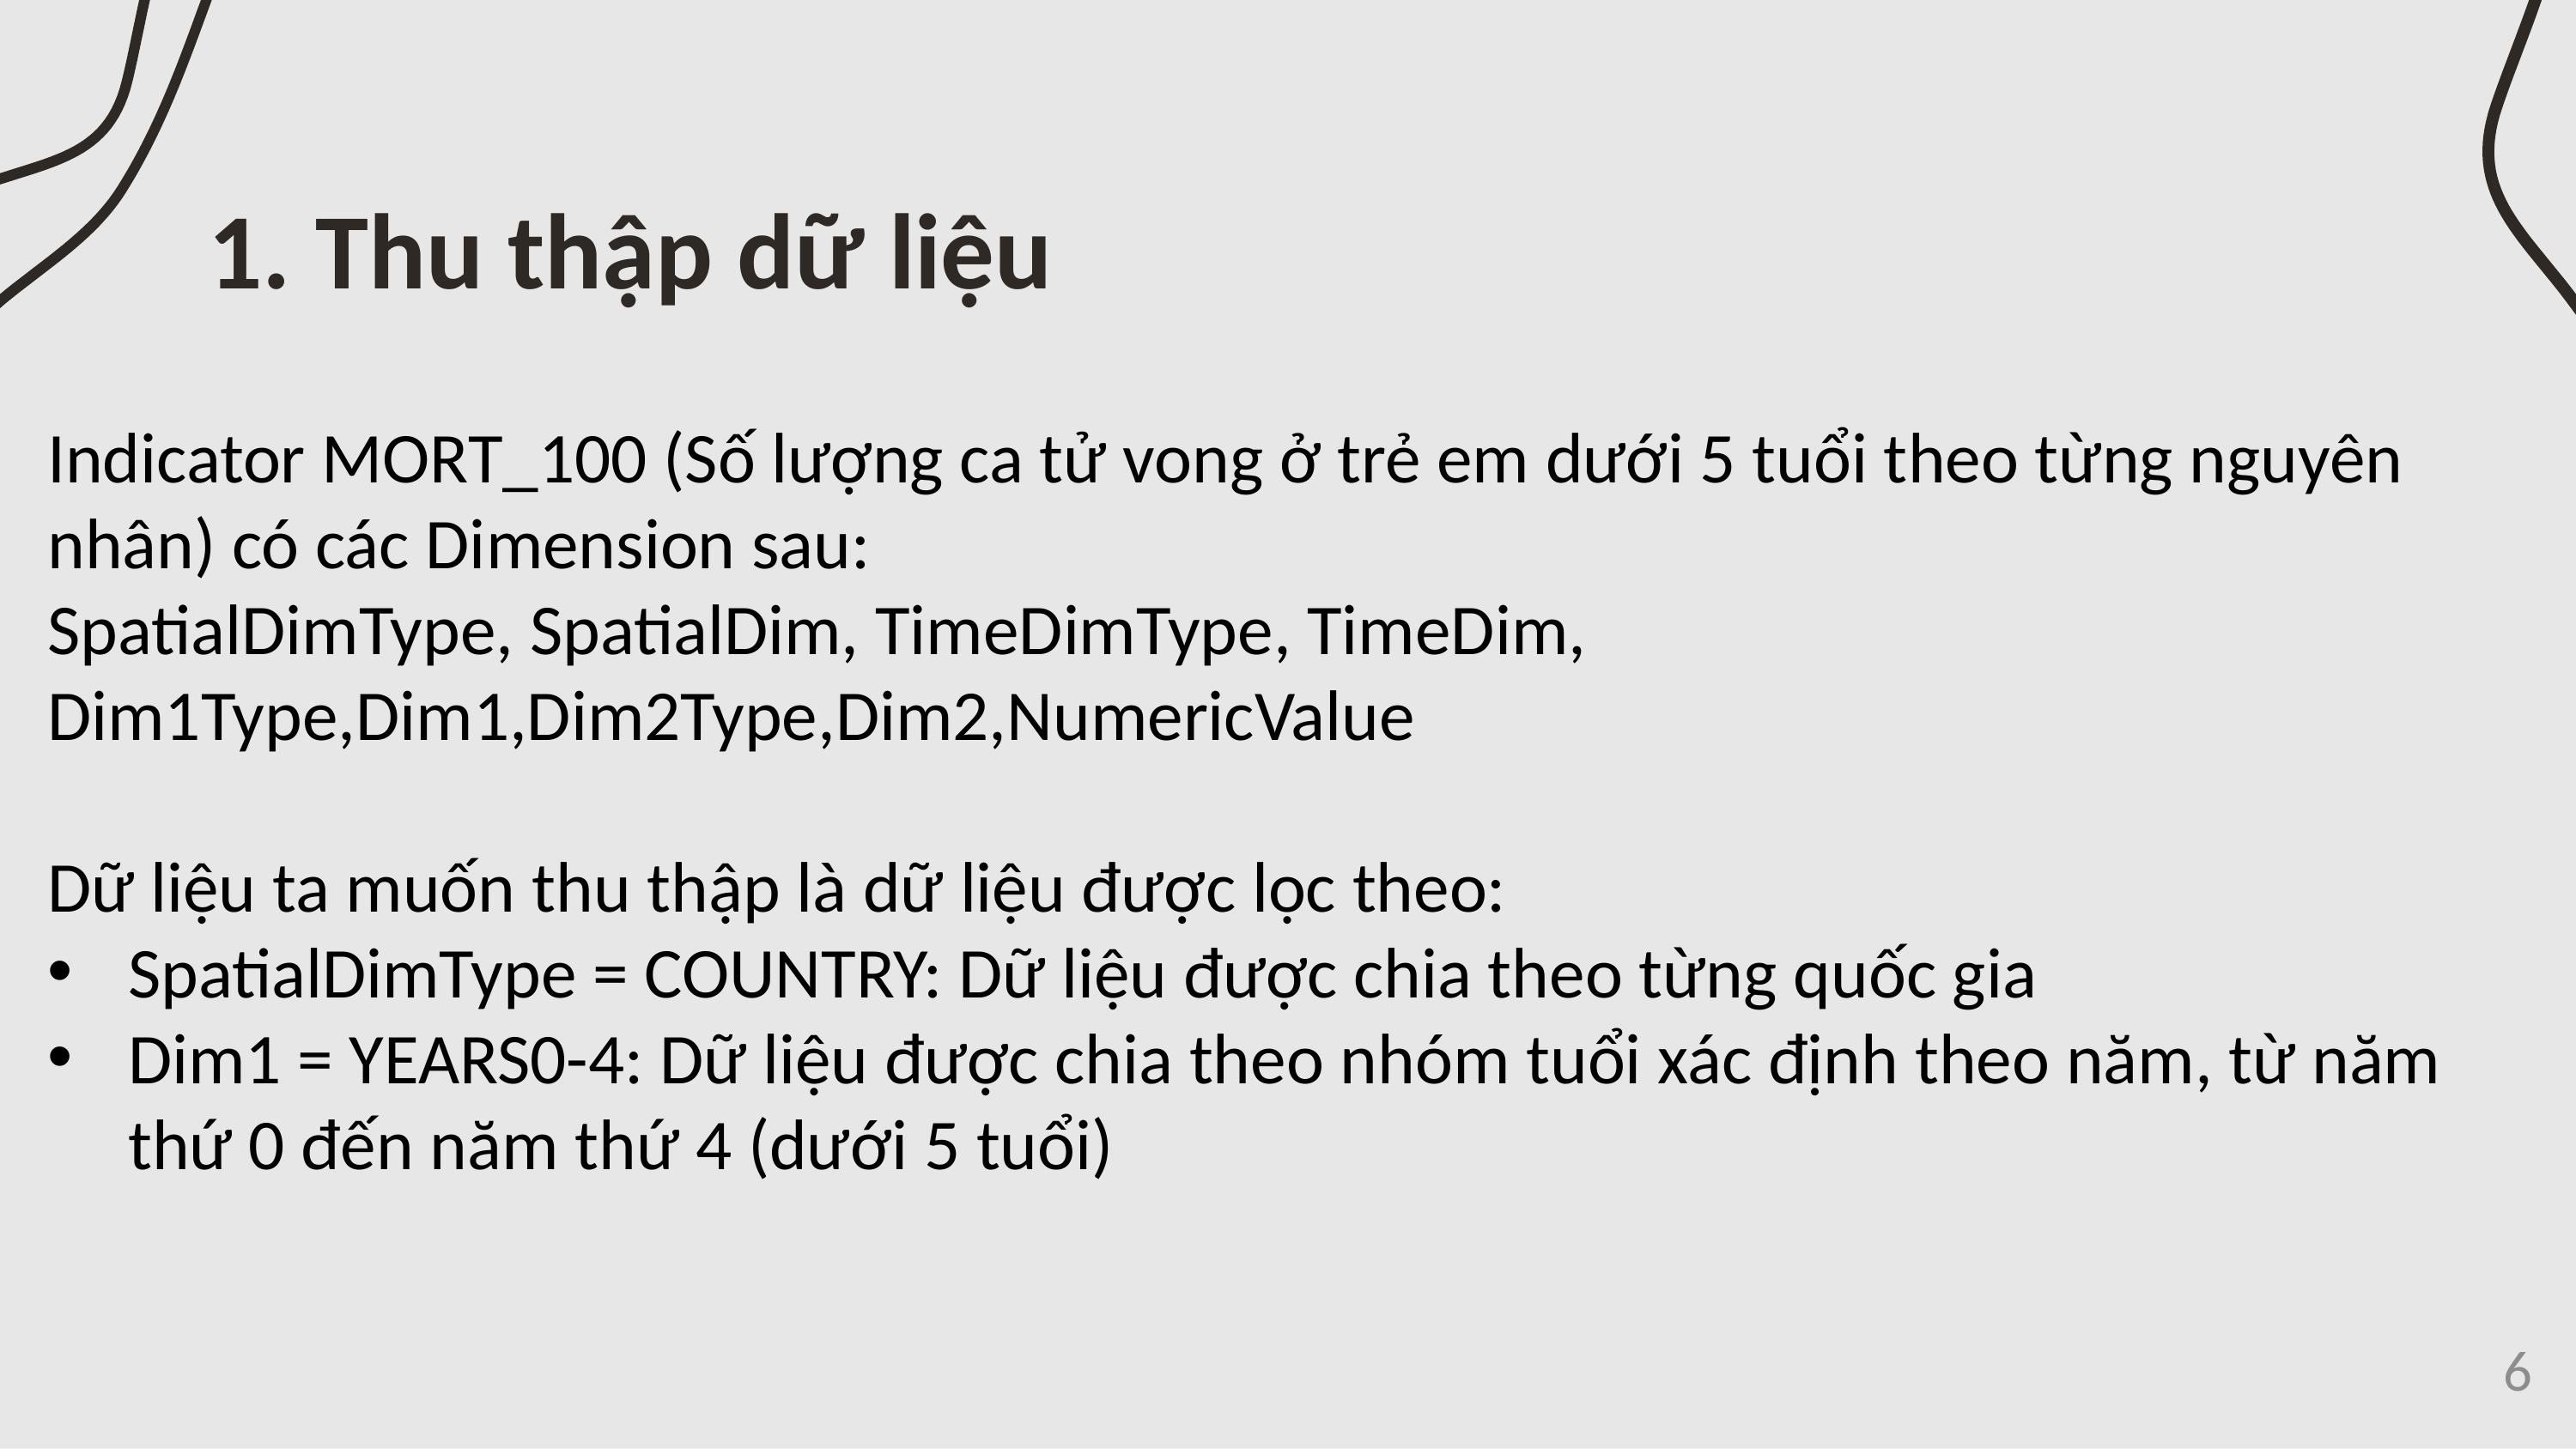

# 1. Thu thập dữ liệu
Indicator MORT_100 (Số lượng ca tử vong ở trẻ em dưới 5 tuổi theo từng nguyên nhân) có các Dimension sau:
SpatialDimType, SpatialDim, TimeDimType, TimeDim, Dim1Type,Dim1,Dim2Type,Dim2,NumericValue

Dữ liệu ta muốn thu thập là dữ liệu được lọc theo:
SpatialDimType = COUNTRY: Dữ liệu được chia theo từng quốc gia
Dim1 = YEARS0-4: Dữ liệu được chia theo nhóm tuổi xác định theo năm, từ năm thứ 0 đến năm thứ 4 (dưới 5 tuổi)

6